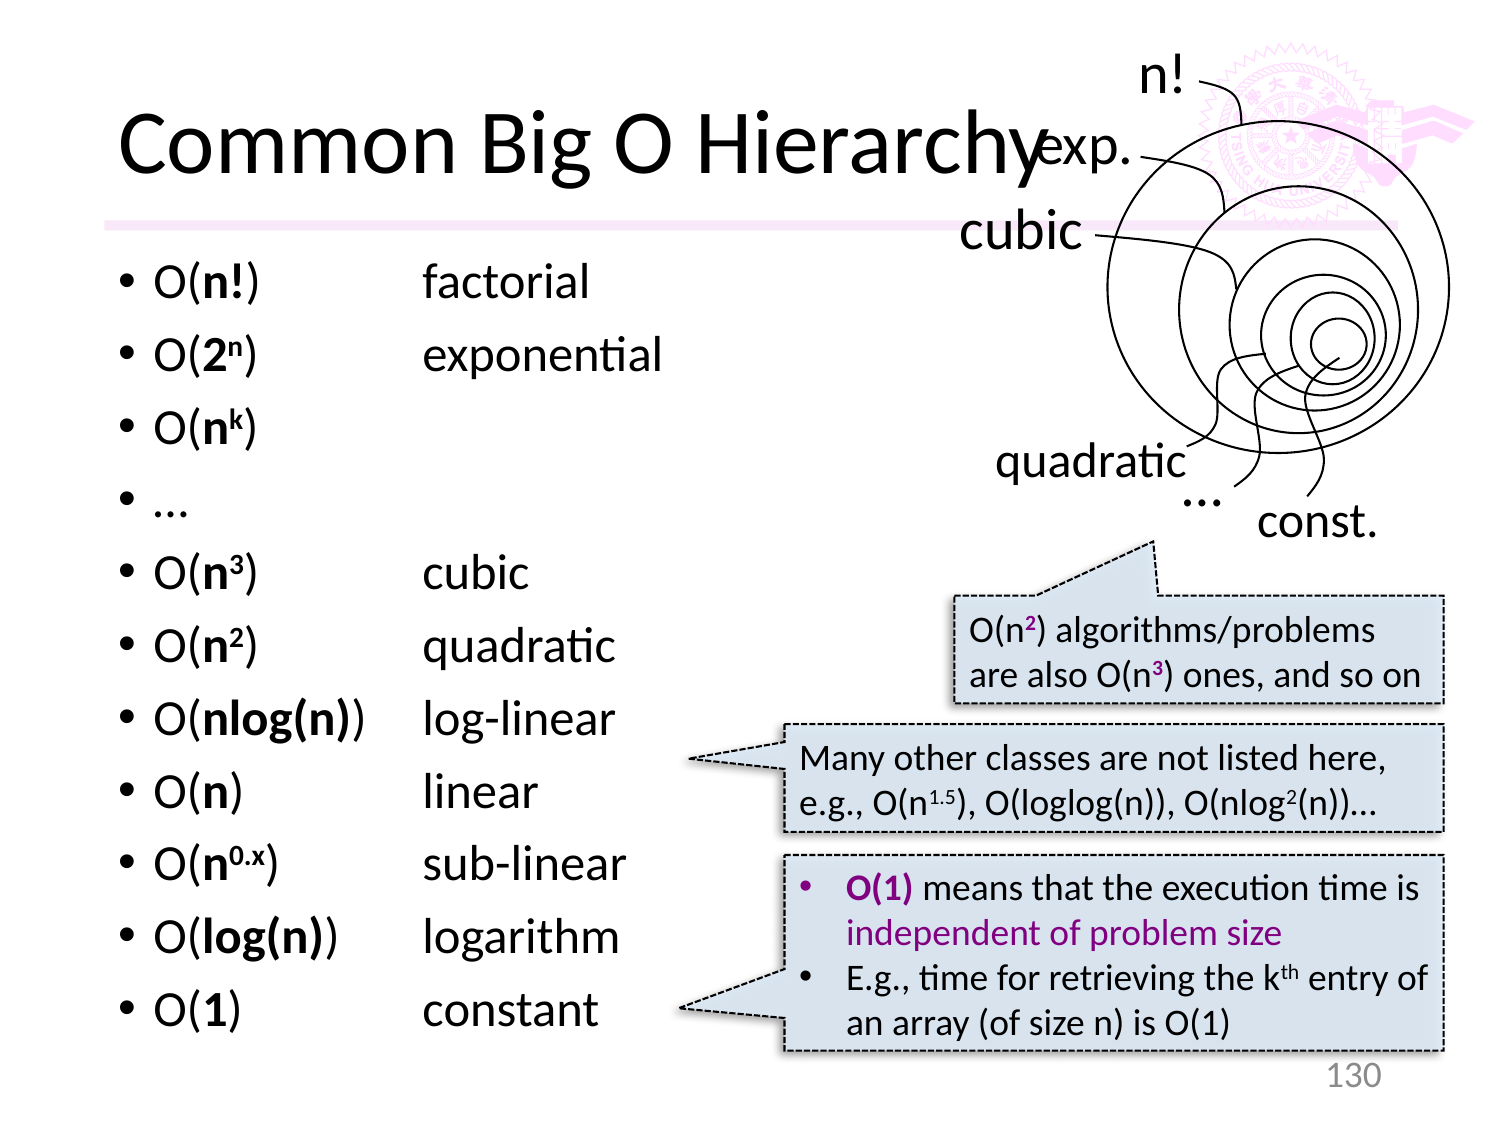

n!
# Common Big O Hierarchy

exp.

cubic

O(n!)	factorial
O(2n)	exponential
O(nk)
…
O(n3)	cubic
O(n2)	quadratic
O(nlog(n))	log-linear
O(n)	linear
O(n0.x)	sub-linear
O(log(n))	logarithm
O(1)	constant

quadratic
…
const.
O(n2) algorithms/problems are also O(n3) ones, and so on
Many other classes are not listed here, e.g., O(n1.5), O(loglog(n)), O(nlog2(n))…
O(1) means that the execution time is independent of problem size
E.g., time for retrieving the kth entry of an array (of size n) is O(1)
130